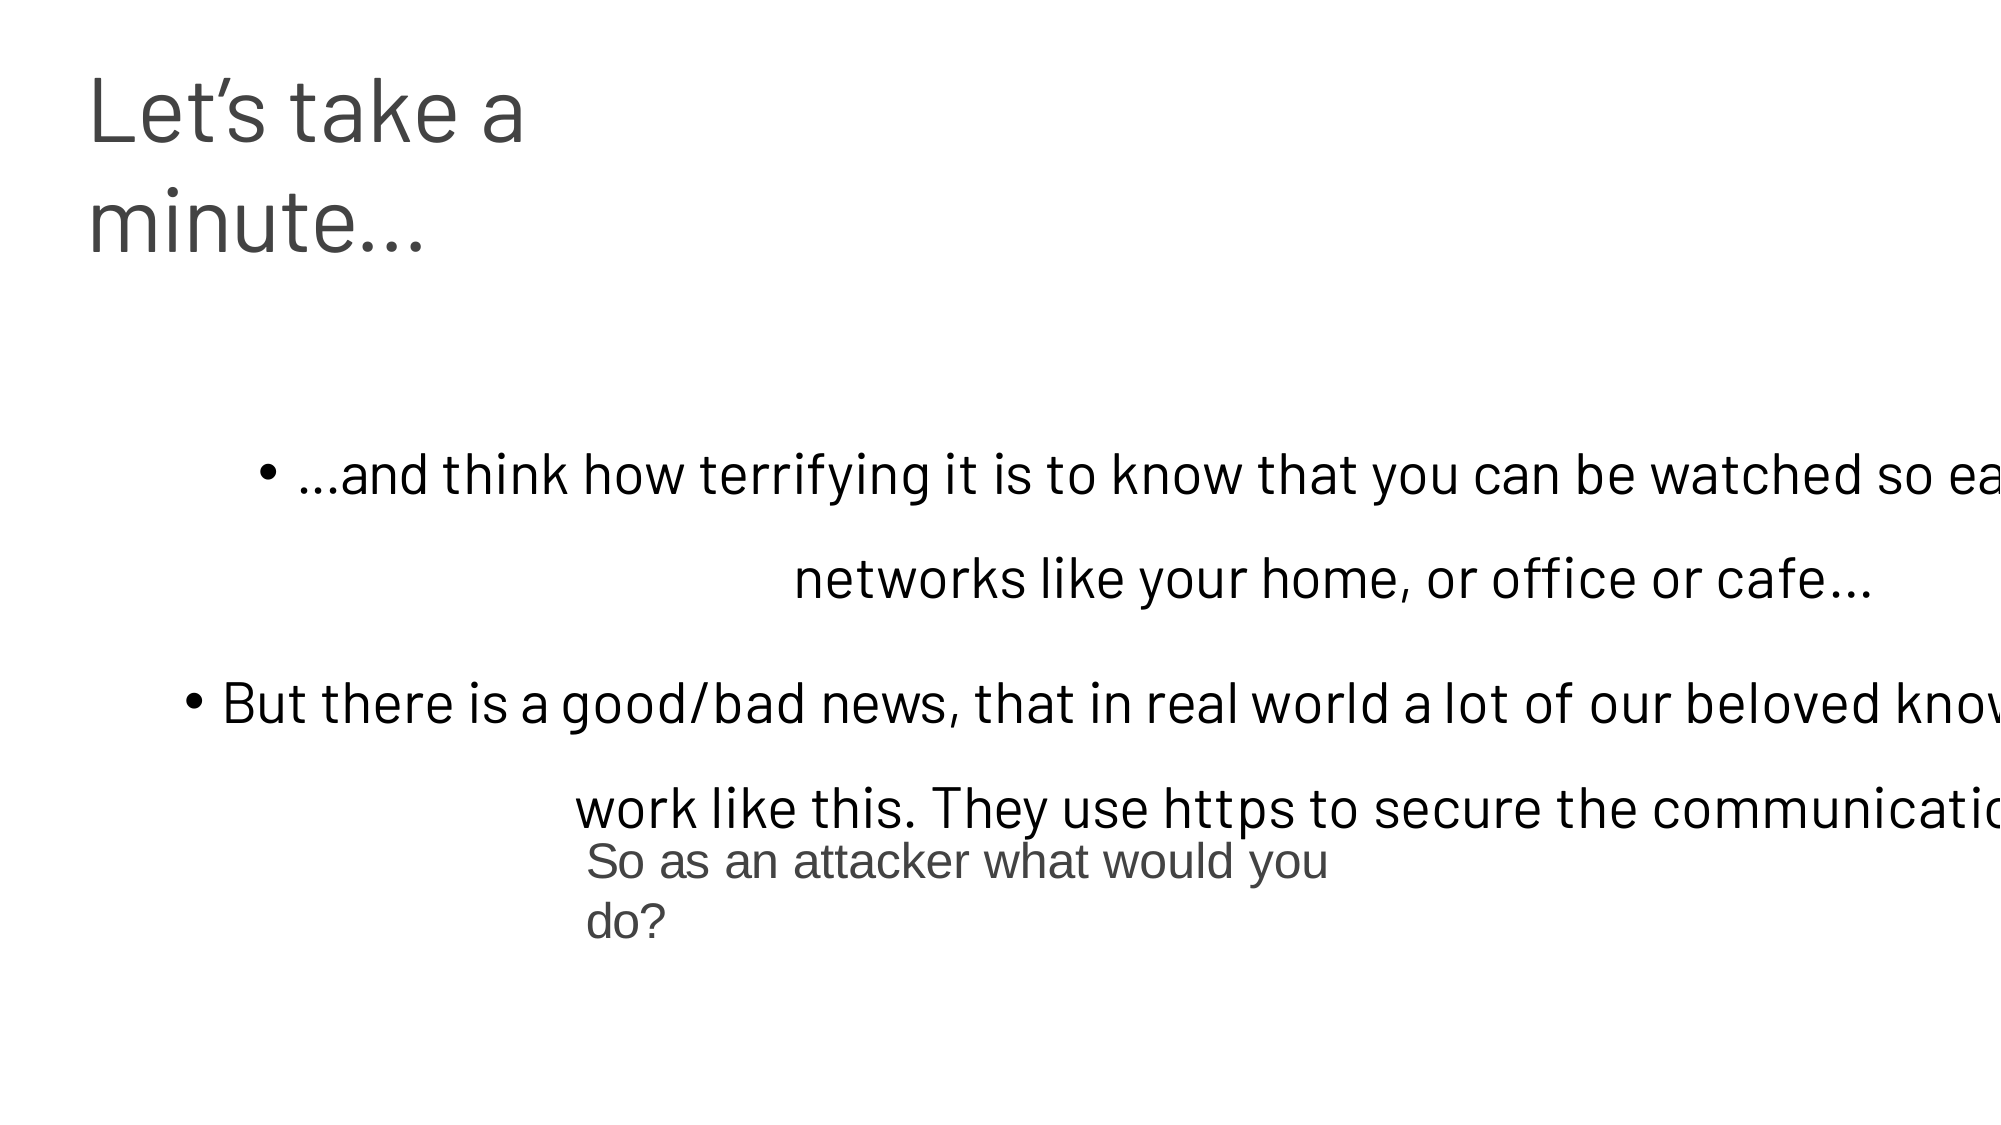

# Let’s take a minute...
...and think how terrifying it is to know that you can be watched so easily while  using networks like your home, or office or cafe…
But there is a good/bad news, that in real world a lot of our beloved known  websites don’t work like this. They use https to secure the communication…
So as an attacker what would you do?